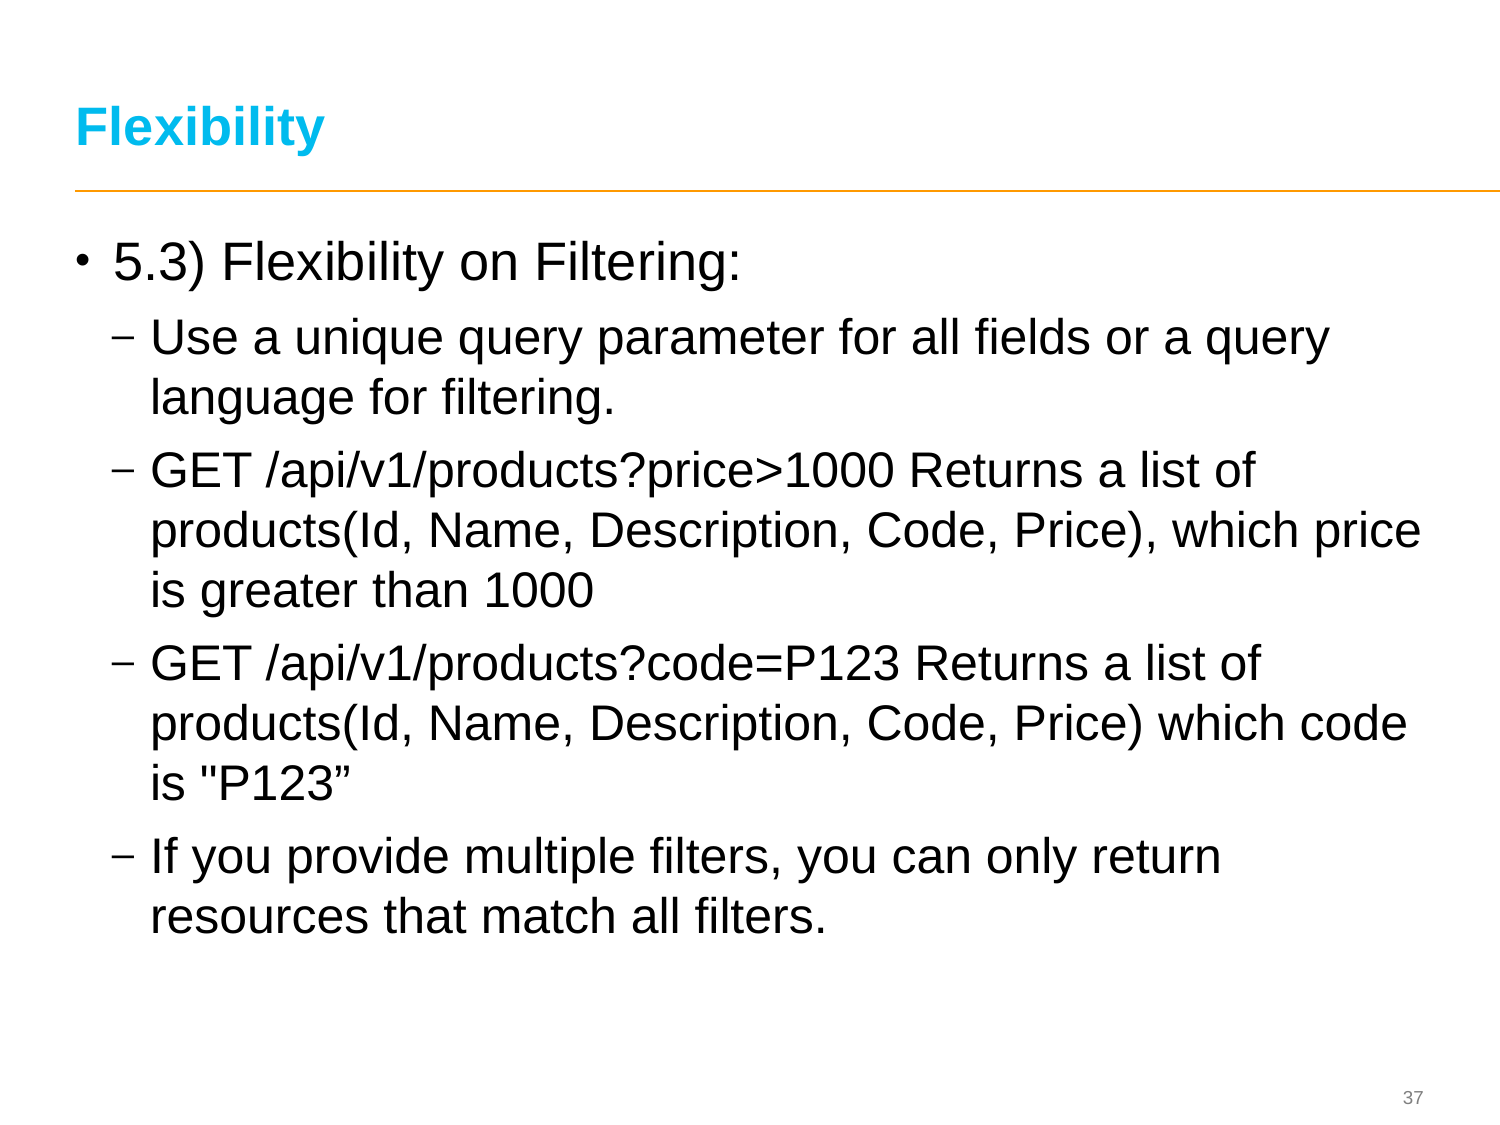

# Flexibility
5.3) Flexibility on Filtering:
Use a unique query parameter for all fields or a query language for filtering.
GET /api/v1/products?price>1000 Returns a list of products(Id, Name, Description, Code, Price), which price is greater than 1000
GET /api/v1/products?code=P123 Returns a list of products(Id, Name, Description, Code, Price) which code is "P123”
If you provide multiple filters, you can only return resources that match all filters.